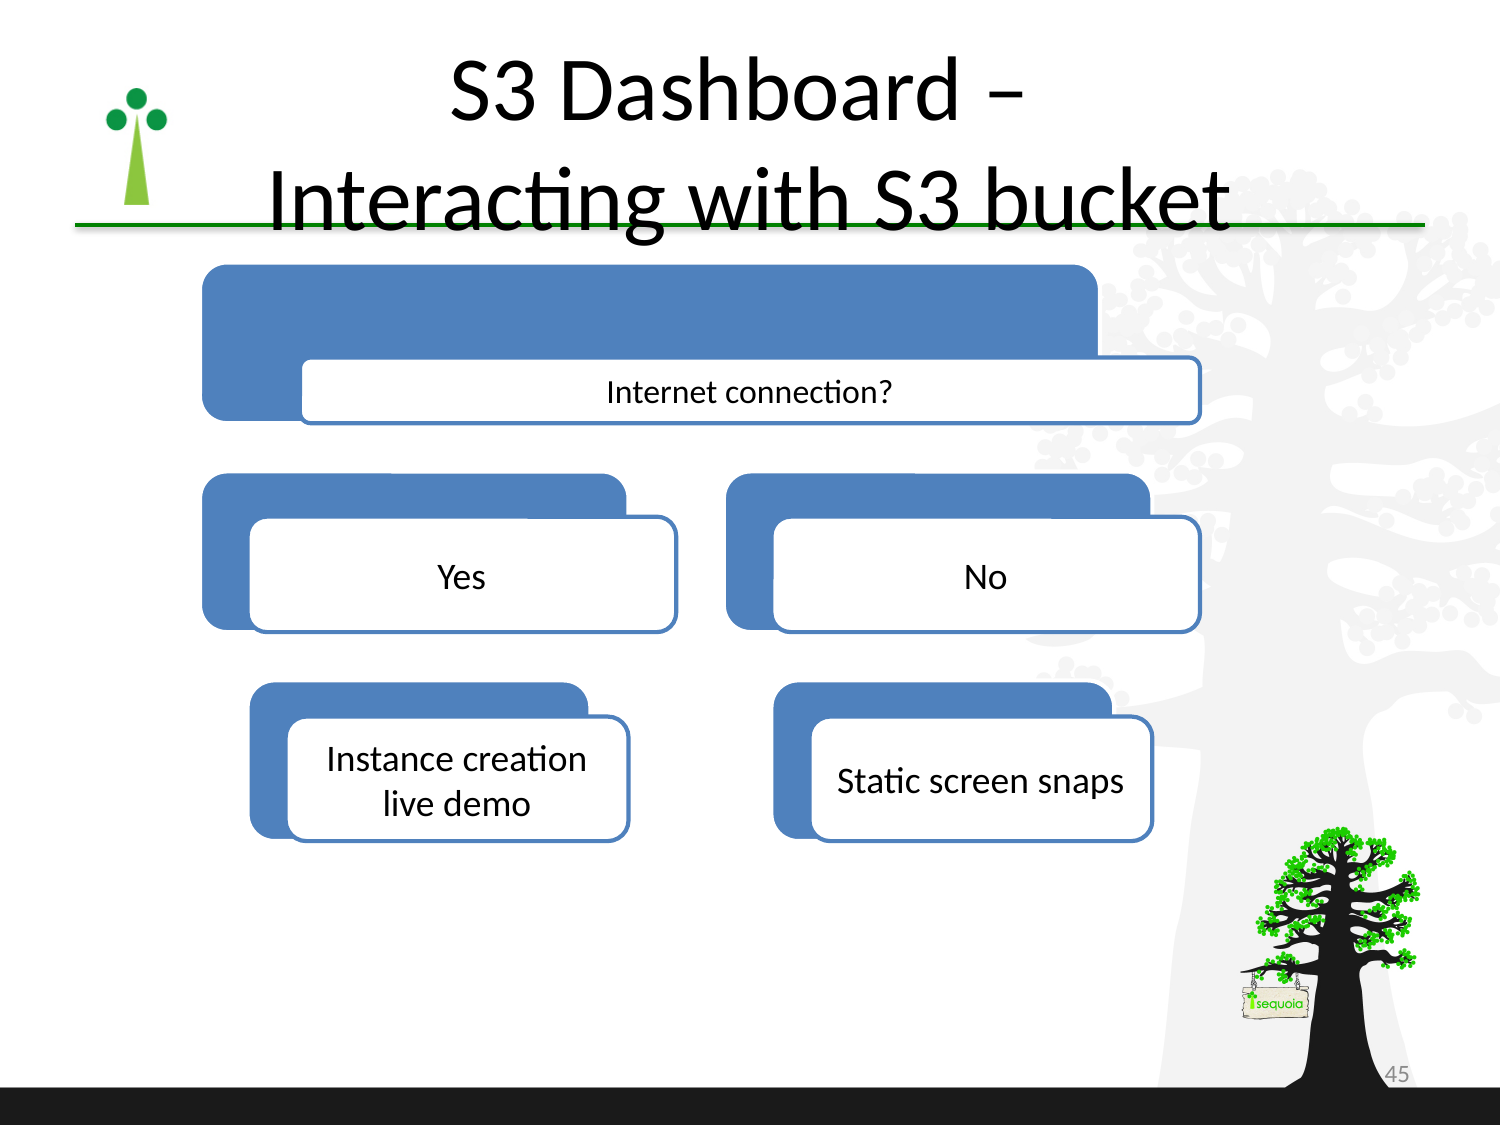

# S3 Dashboard – Interacting with S3 bucket
Internet connection?
Yes
Instance creation live demo
No
Static screen snaps
45